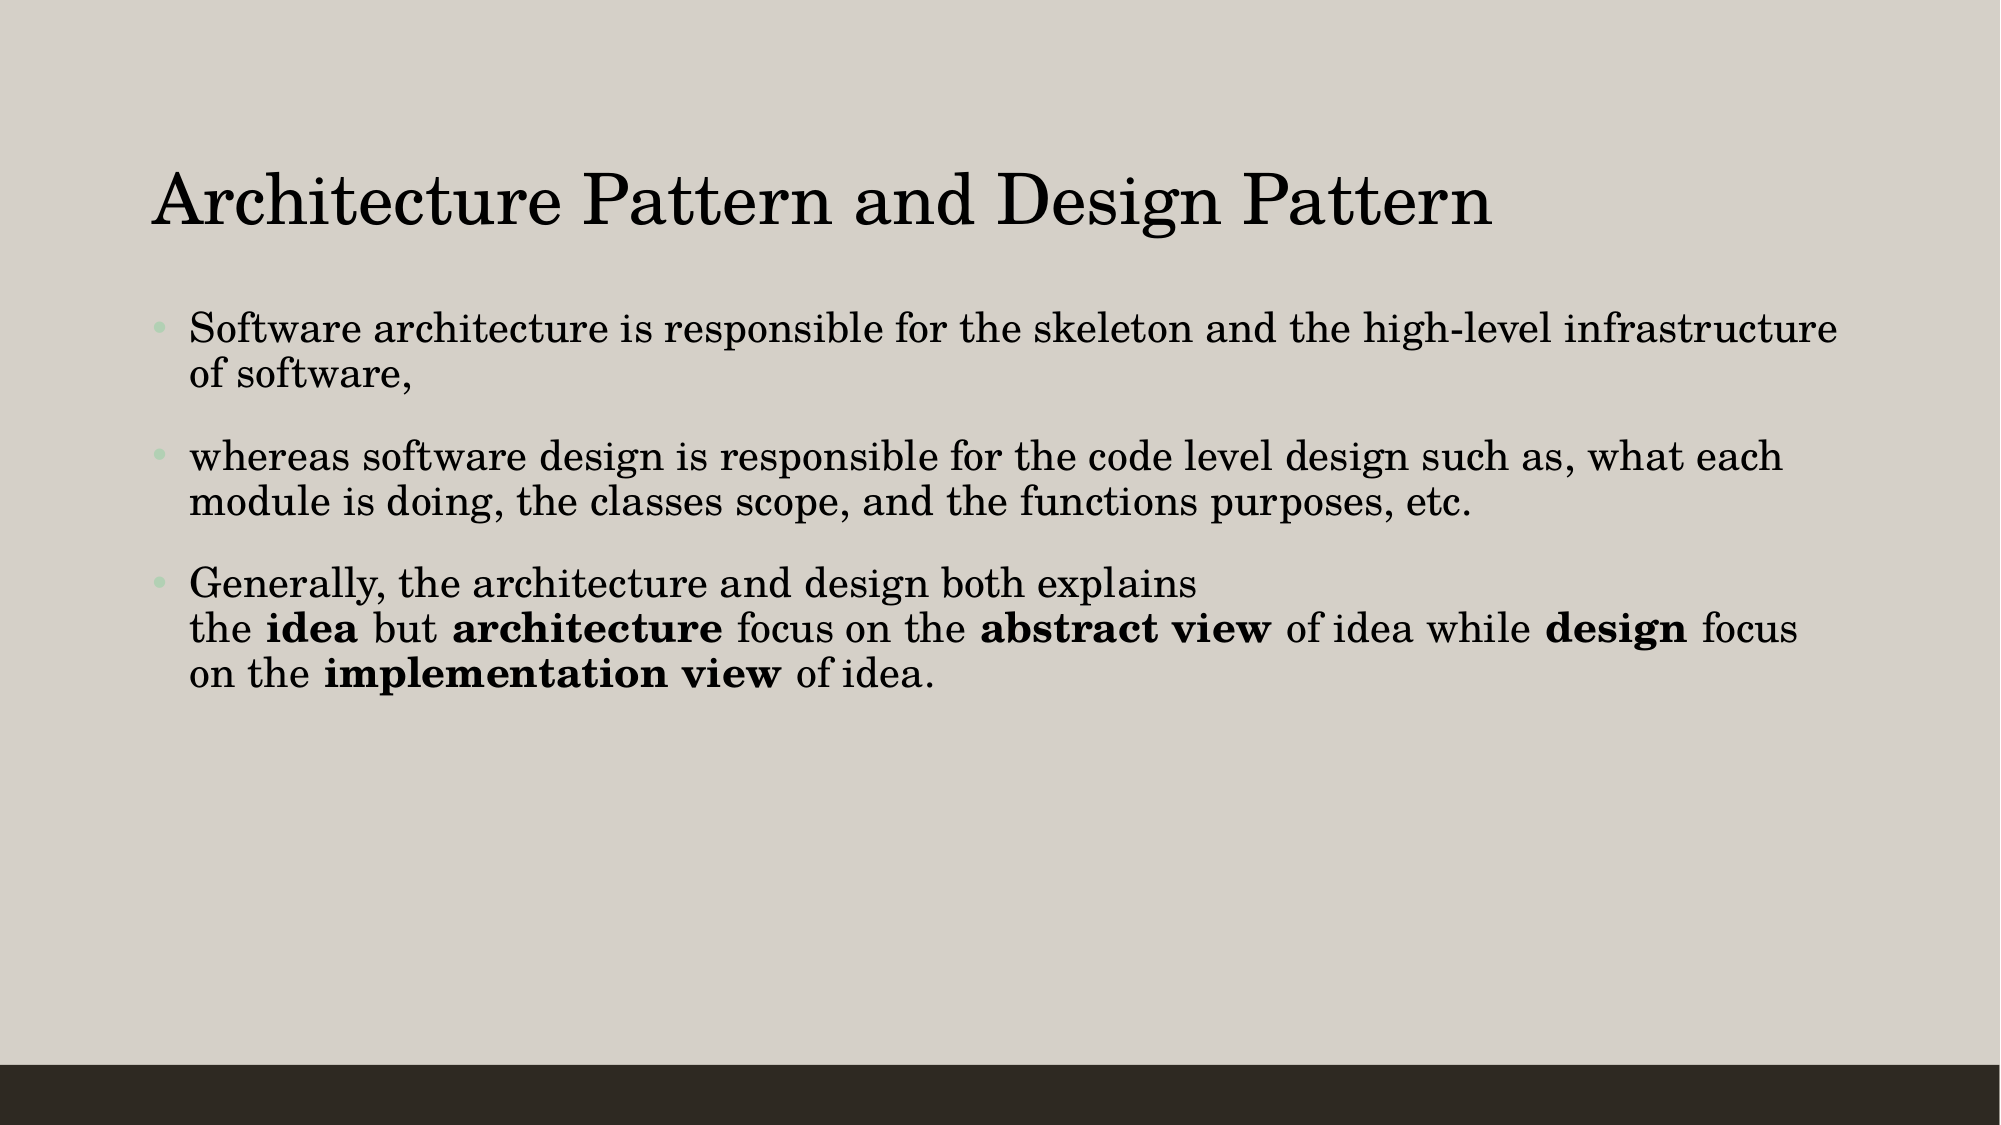

# Architecture Pattern and Design Pattern
Software architecture is responsible for the skeleton and the high-level infrastructure of software,
whereas software design is responsible for the code level design such as, what each module is doing, the classes scope, and the functions purposes, etc.
Generally, the architecture and design both explains the idea but architecture focus on the abstract view of idea while design focus on the implementation view of idea.